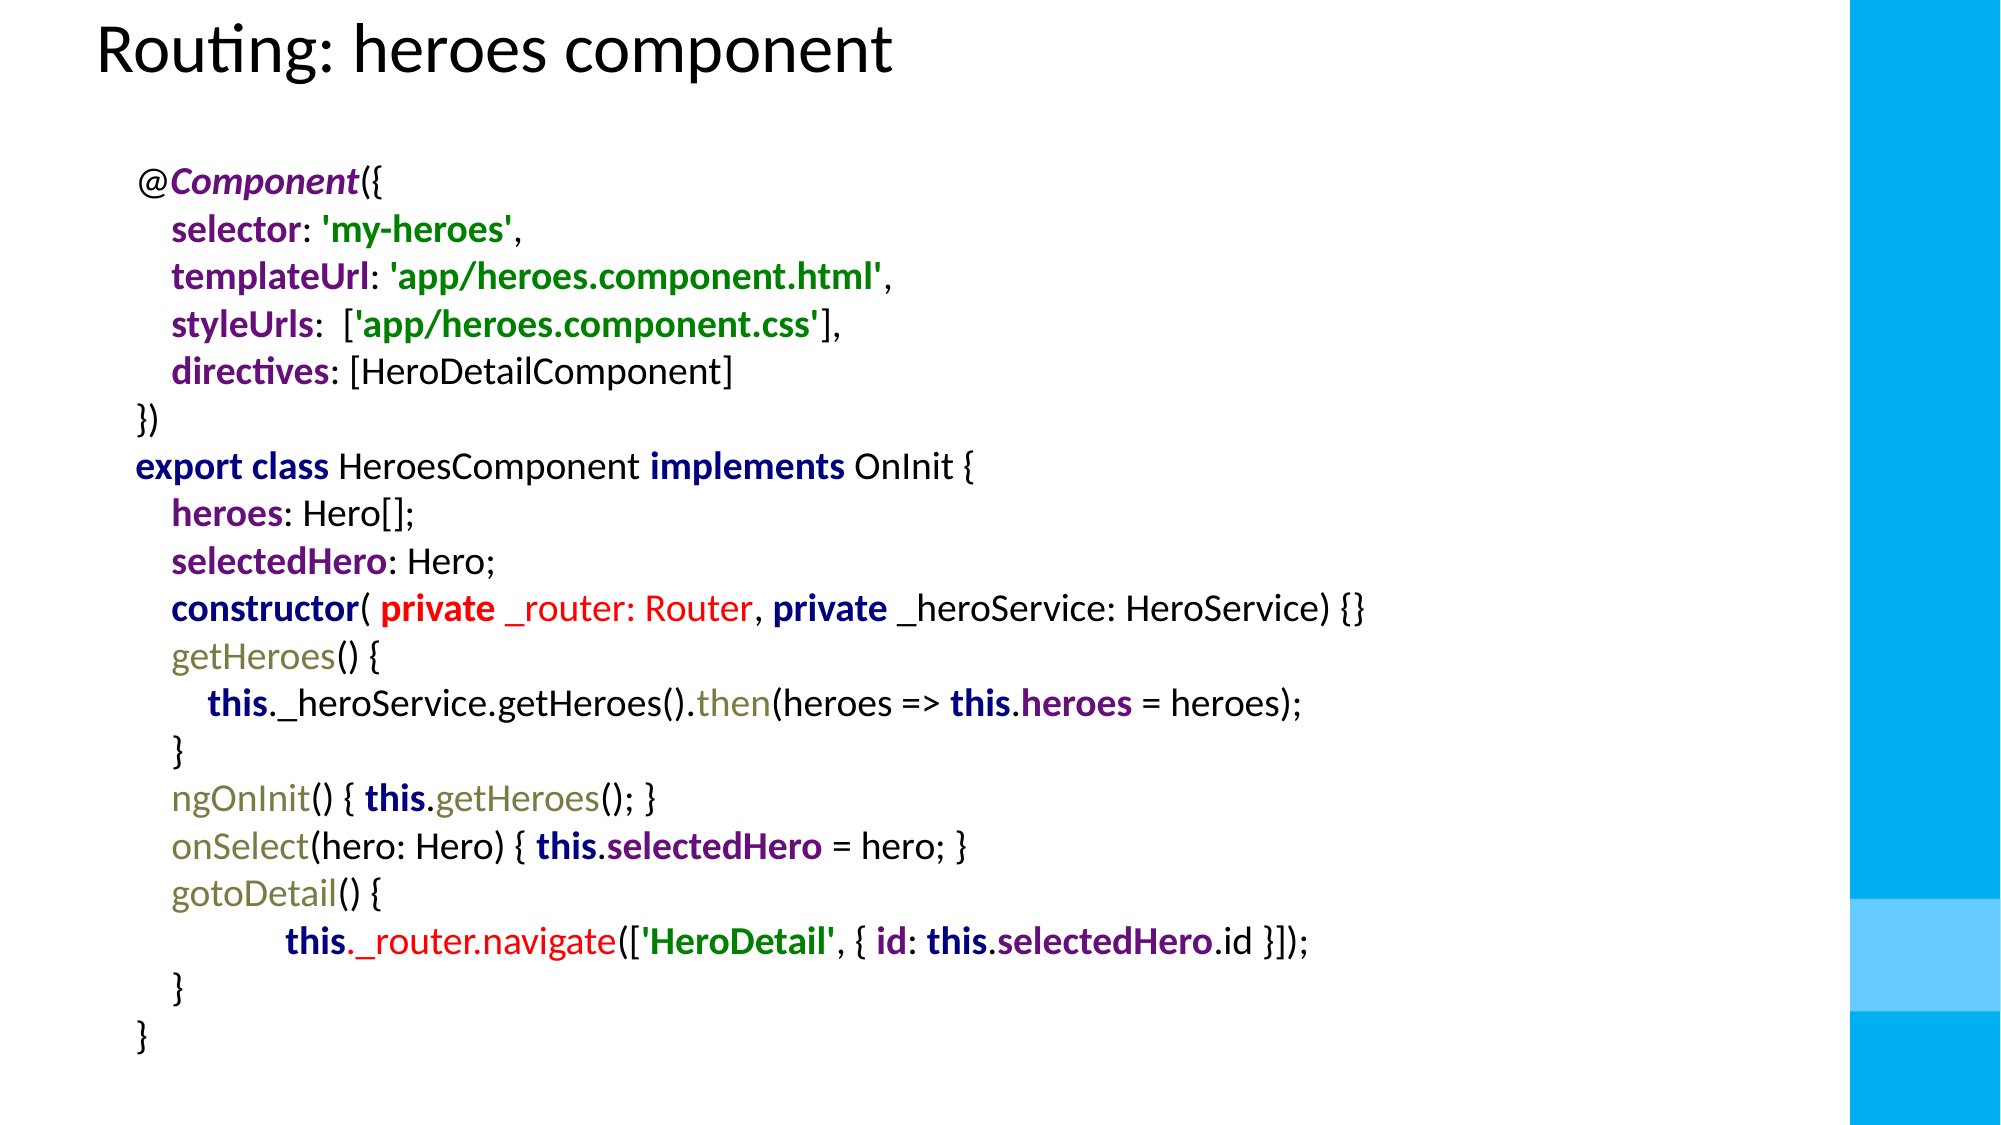

# Routing: heroes component
@Component({
    selector: 'my-heroes',
    templateUrl: 'app/heroes.component.html',
    styleUrls:  ['app/heroes.component.css'],
    directives: [HeroDetailComponent]
})
export class HeroesComponent implements OnInit {
    heroes: Hero[];
    selectedHero: Hero;
    constructor( private _router: Router, private _heroService: HeroService) {}
    getHeroes() {
        this._heroService.getHeroes().then(heroes => this.heroes = heroes);
    }
    ngOnInit() { this.getHeroes(); }
    onSelect(hero: Hero) { this.selectedHero = hero; }
    gotoDetail() {
	this._router.navigate(['HeroDetail', { id: this.selectedHero.id }]);
    }
}